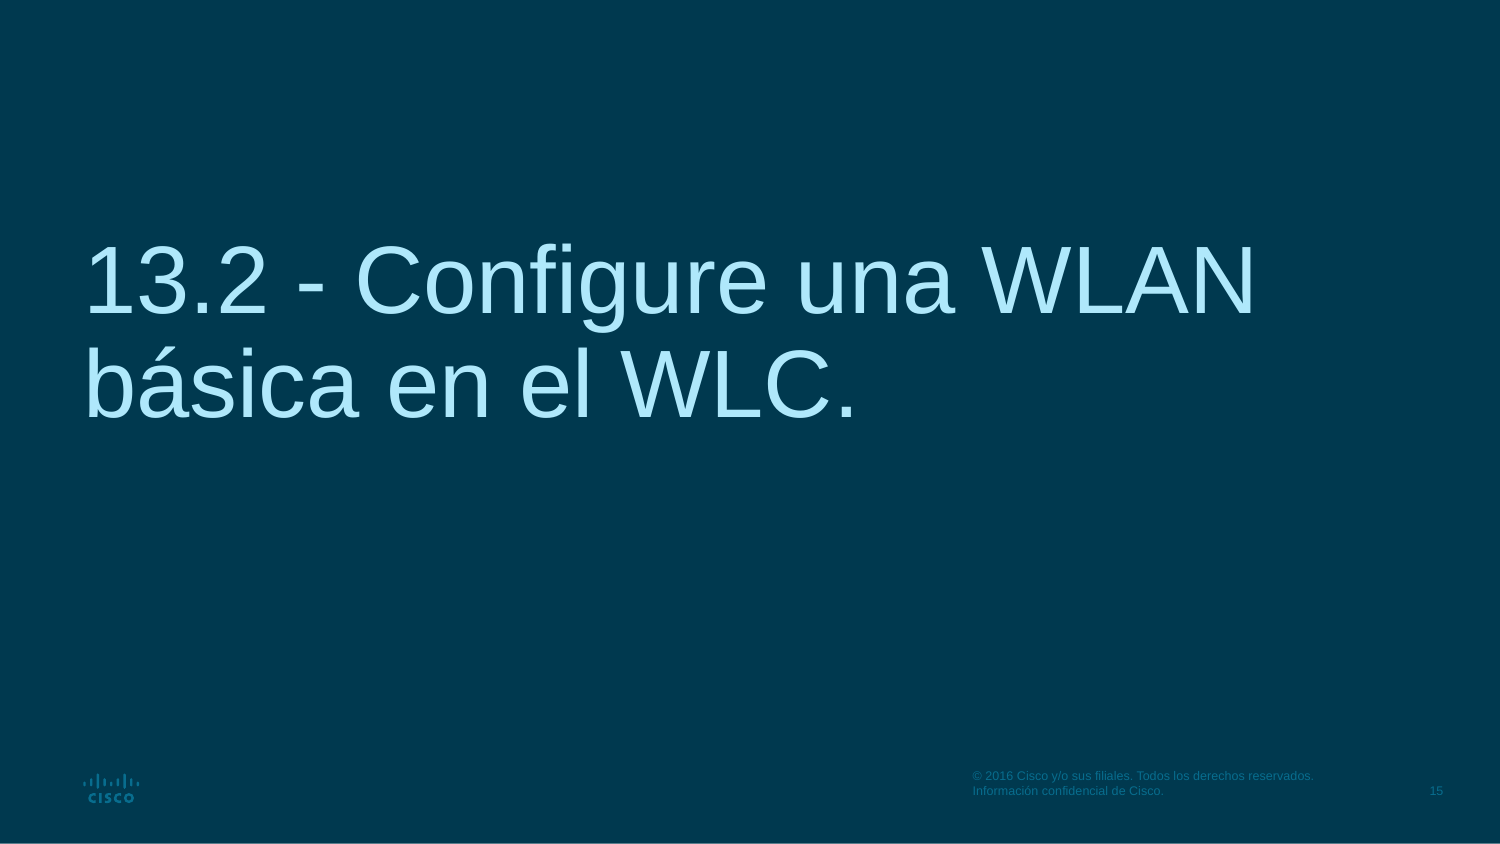

# 13.2 - Configure una WLAN básica en el WLC.